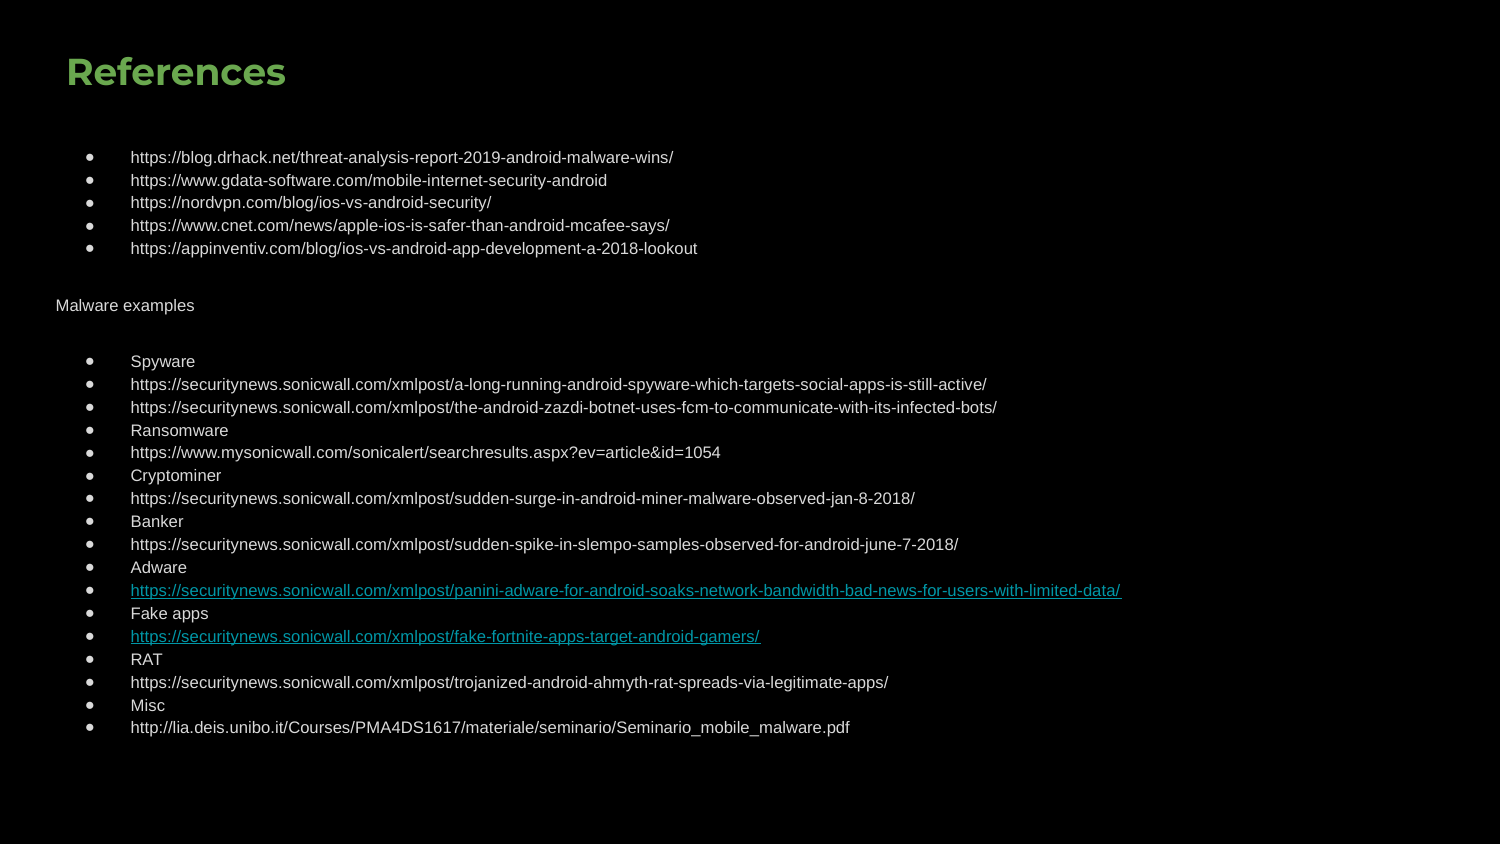

https://blog.drhack.net/threat-analysis-report-2019-android-malware-wins/
https://www.gdata-software.com/mobile-internet-security-android
https://nordvpn.com/blog/ios-vs-android-security/
https://www.cnet.com/news/apple-ios-is-safer-than-android-mcafee-says/
https://appinventiv.com/blog/ios-vs-android-app-development-a-2018-lookout
Malware examples
Spyware
https://securitynews.sonicwall.com/xmlpost/a-long-running-android-spyware-which-targets-social-apps-is-still-active/
https://securitynews.sonicwall.com/xmlpost/the-android-zazdi-botnet-uses-fcm-to-communicate-with-its-infected-bots/
Ransomware
https://www.mysonicwall.com/sonicalert/searchresults.aspx?ev=article&id=1054
Cryptominer
https://securitynews.sonicwall.com/xmlpost/sudden-surge-in-android-miner-malware-observed-jan-8-2018/
Banker
https://securitynews.sonicwall.com/xmlpost/sudden-spike-in-slempo-samples-observed-for-android-june-7-2018/
Adware
https://securitynews.sonicwall.com/xmlpost/panini-adware-for-android-soaks-network-bandwidth-bad-news-for-users-with-limited-data/
Fake apps
https://securitynews.sonicwall.com/xmlpost/fake-fortnite-apps-target-android-gamers/
RAT
https://securitynews.sonicwall.com/xmlpost/trojanized-android-ahmyth-rat-spreads-via-legitimate-apps/
Misc
http://lia.deis.unibo.it/Courses/PMA4DS1617/materiale/seminario/Seminario_mobile_malware.pdf

References
#